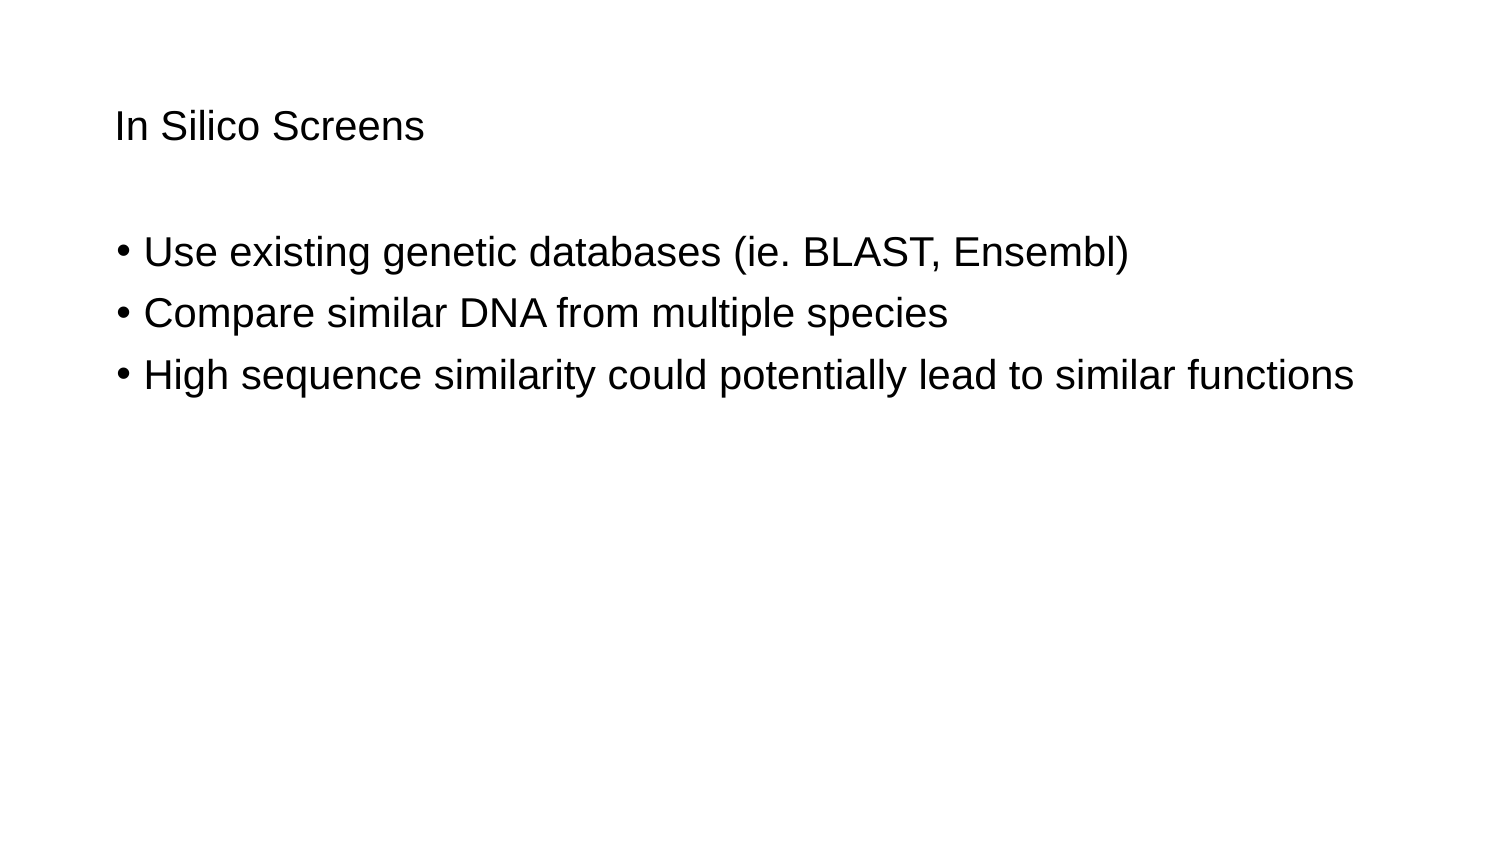

# In Silico Screens
Use existing genetic databases (ie. BLAST, Ensembl)
Compare similar DNA from multiple species
High sequence similarity could potentially lead to similar functions